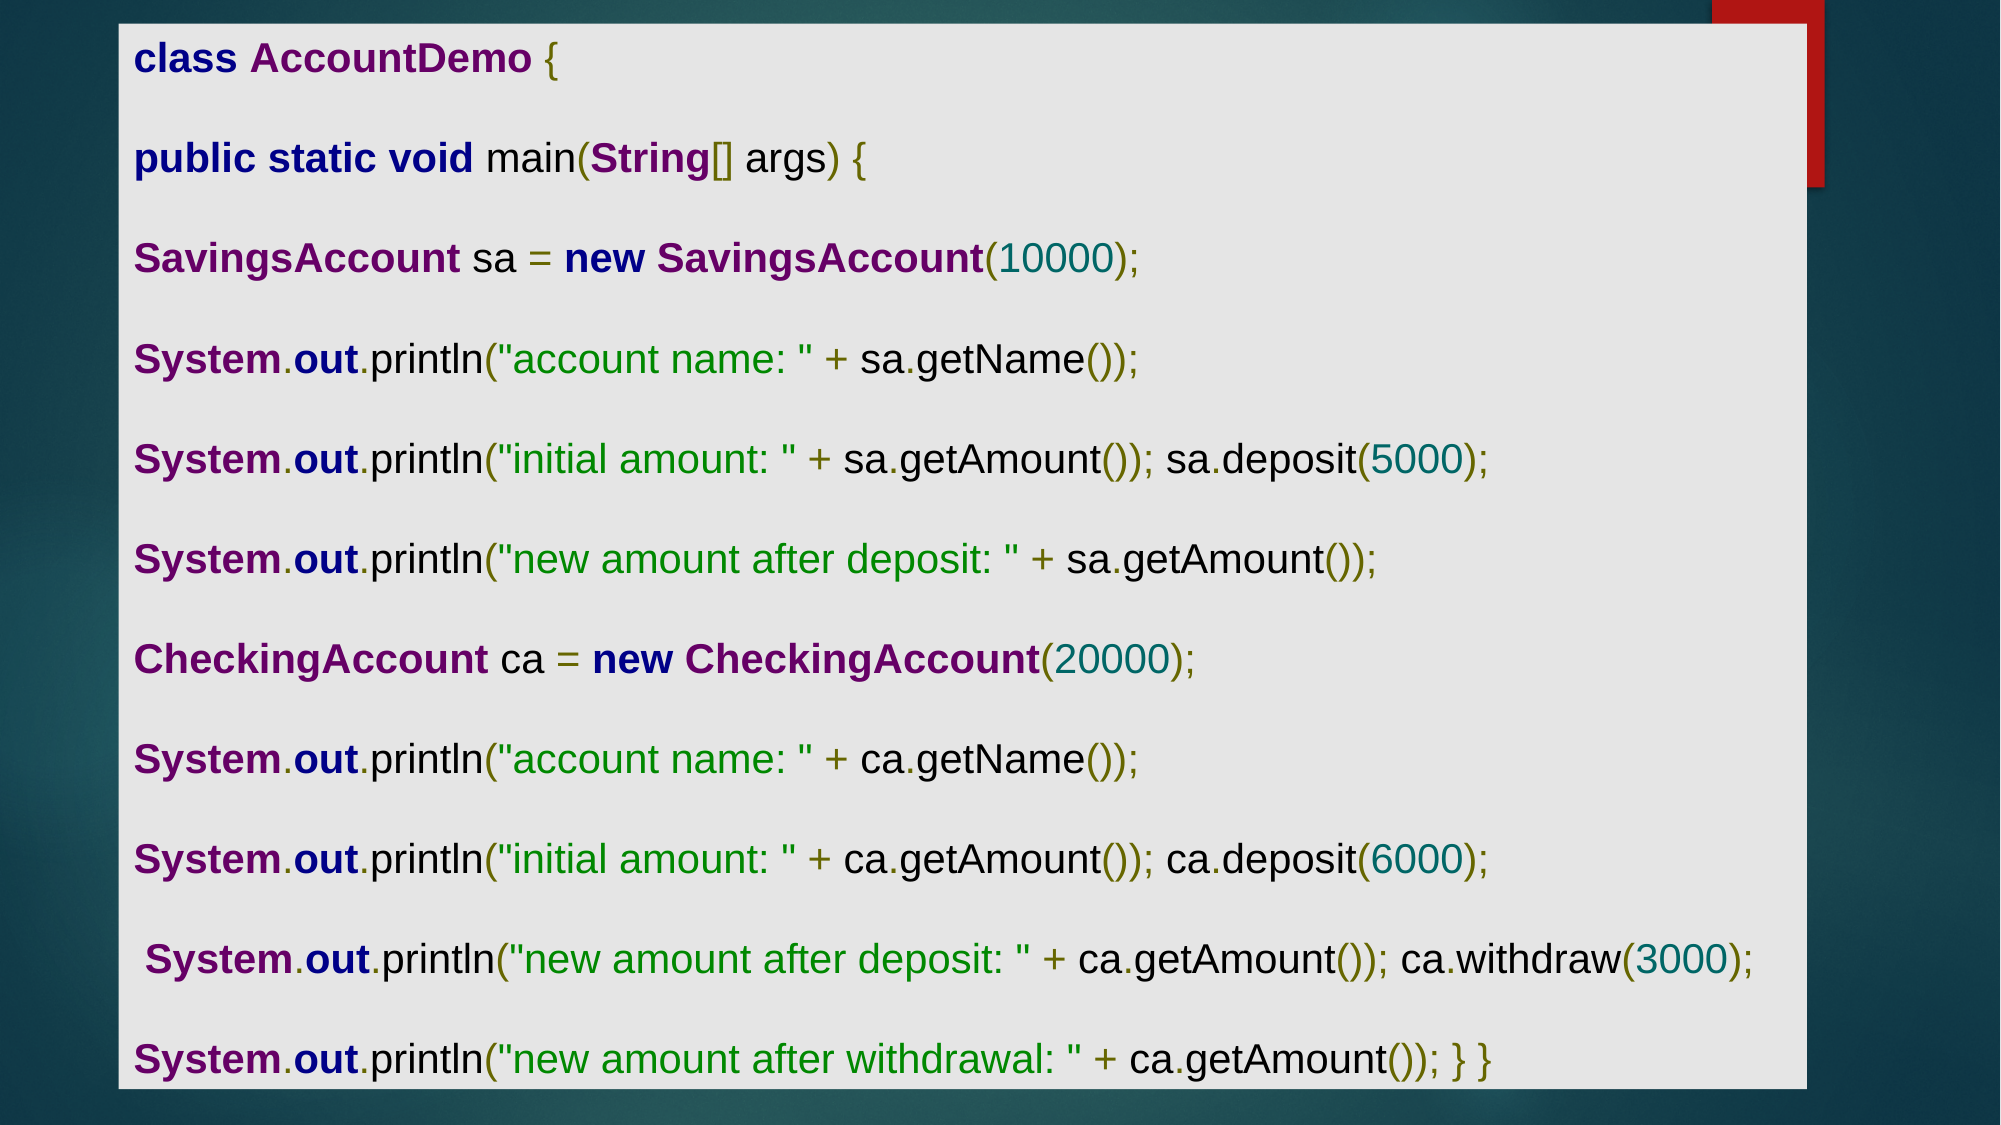

class AccountDemo {

public static void main(String[] args) {

SavingsAccount sa = new SavingsAccount(10000);

System.out.println("account name: " + sa.getName());

System.out.println("initial amount: " + sa.getAmount()); sa.deposit(5000);

System.out.println("new amount after deposit: " + sa.getAmount());

CheckingAccount ca = new CheckingAccount(20000);

System.out.println("account name: " + ca.getName());

System.out.println("initial amount: " + ca.getAmount()); ca.deposit(6000);

 System.out.println("new amount after deposit: " + ca.getAmount()); ca.withdraw(3000);

System.out.println("new amount after withdrawal: " + ca.getAmount()); } }